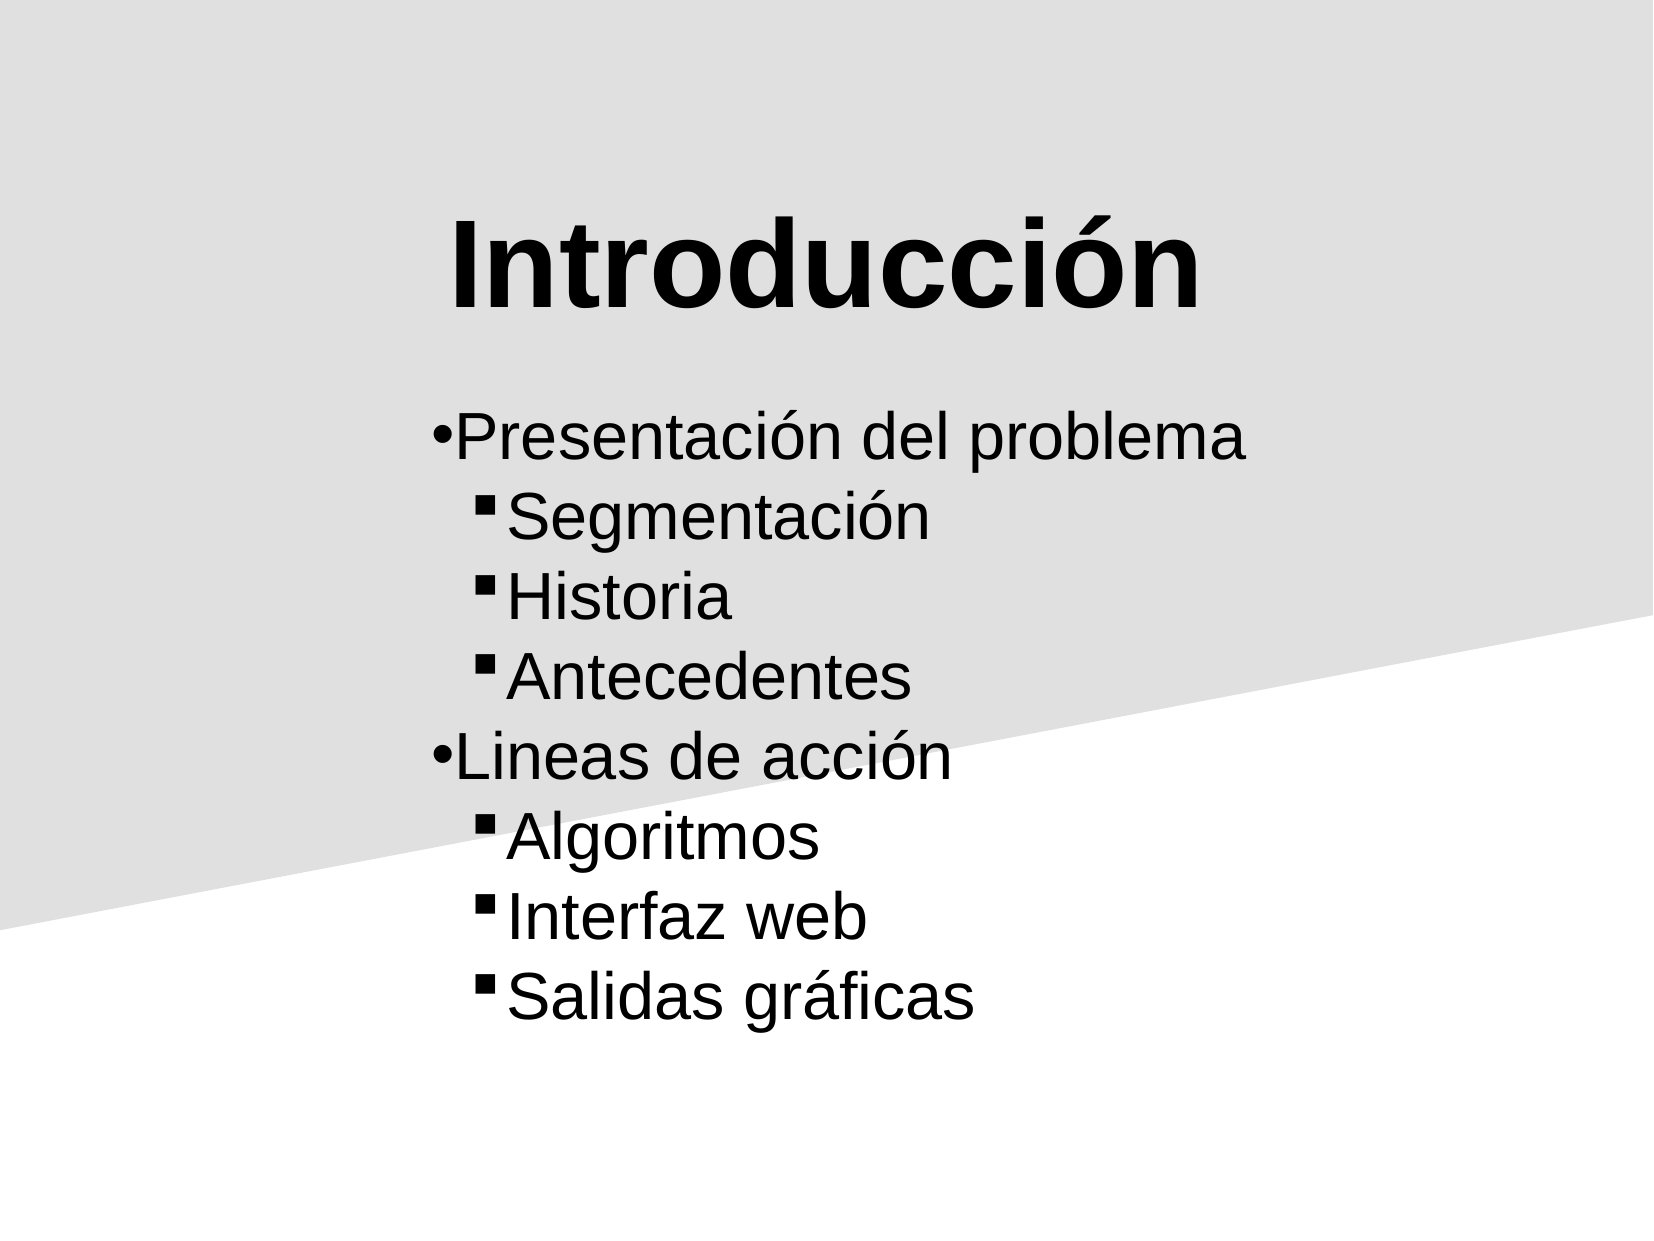

Introducción
Presentación del problema
Segmentación
Historia
Antecedentes
Lineas de acción
Algoritmos
Interfaz web
Salidas gráficas